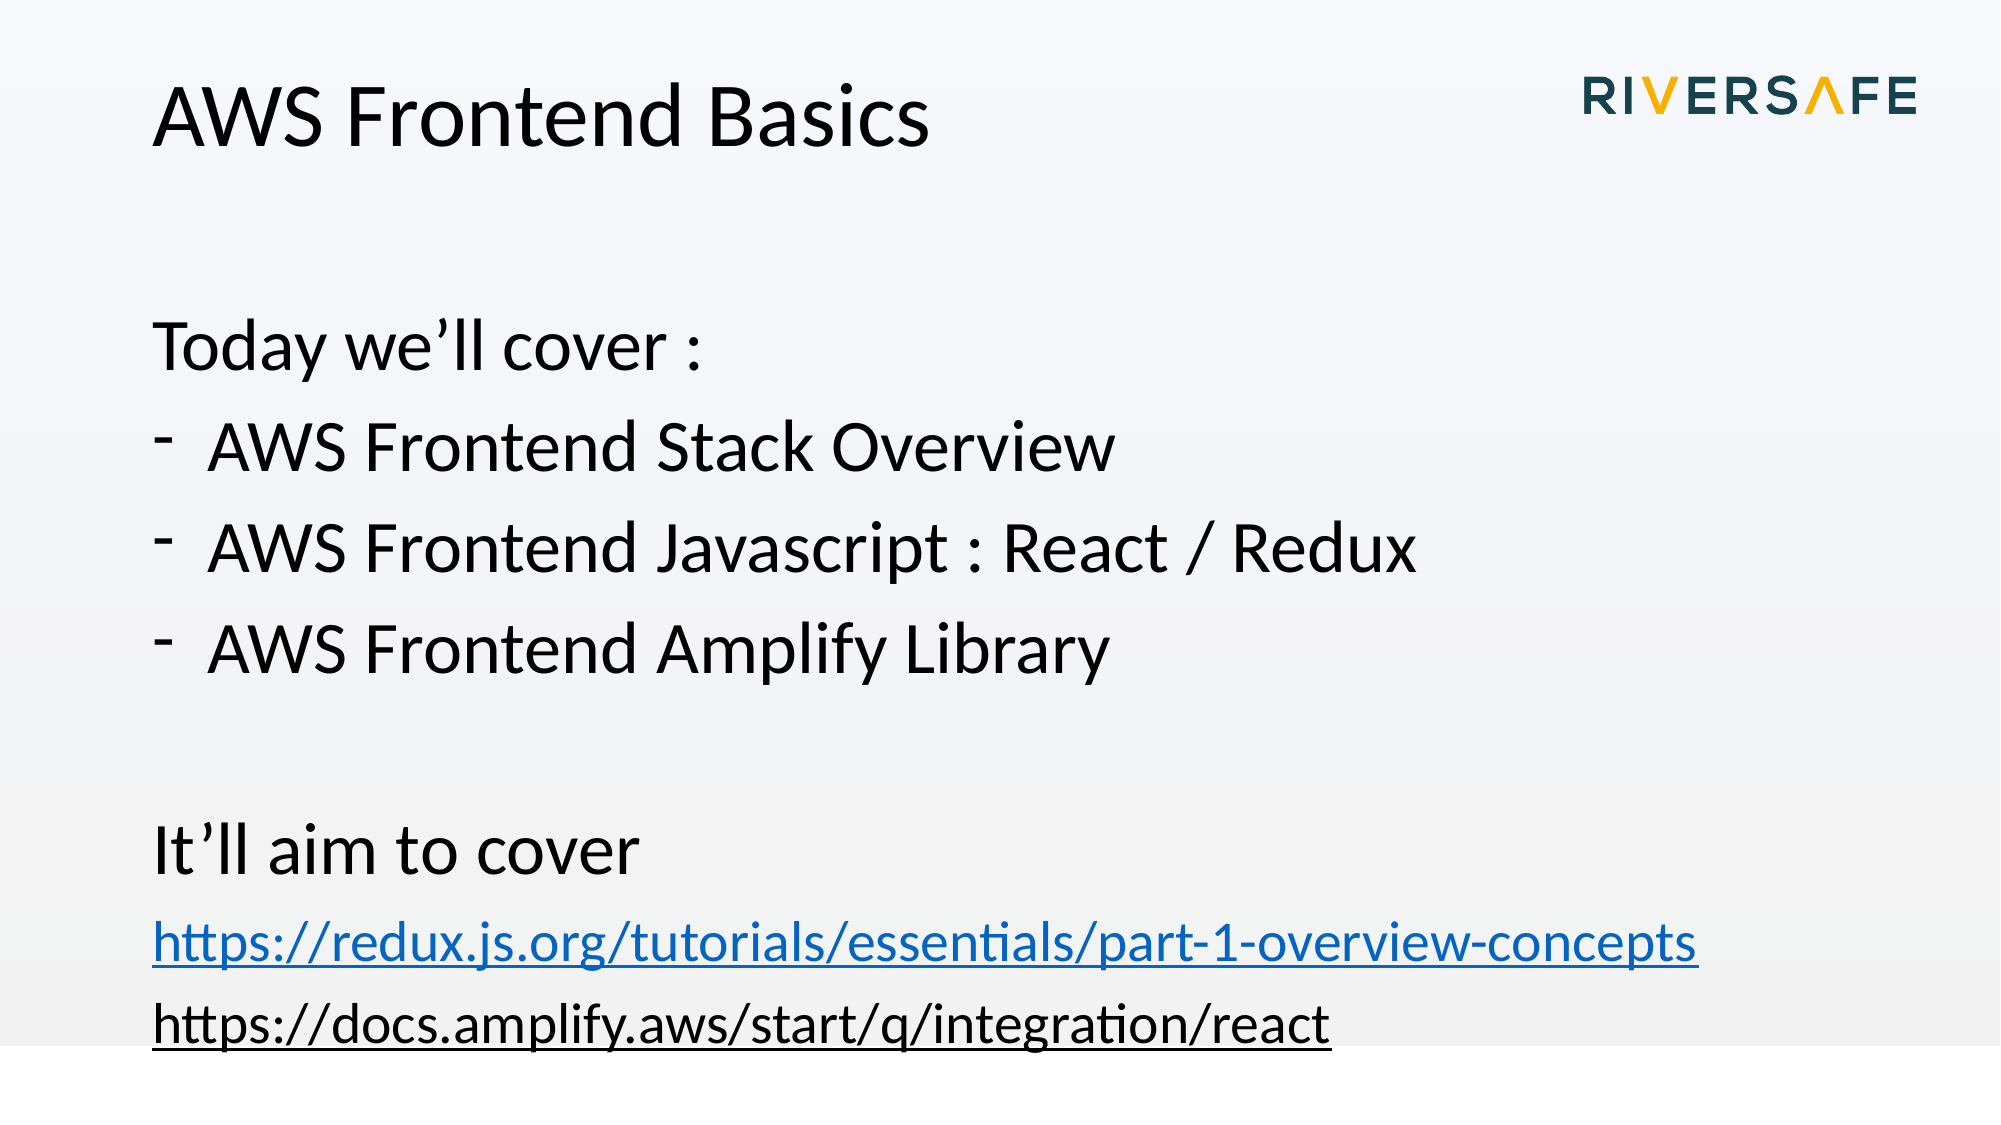

# AWS Frontend Basics
Today we’ll cover :
AWS Frontend Stack Overview
AWS Frontend Javascript : React / Redux
AWS Frontend Amplify Library

It’ll aim to cover
https://redux.js.org/tutorials/essentials/part-1-overview-concepts
https://docs.amplify.aws/start/q/integration/react